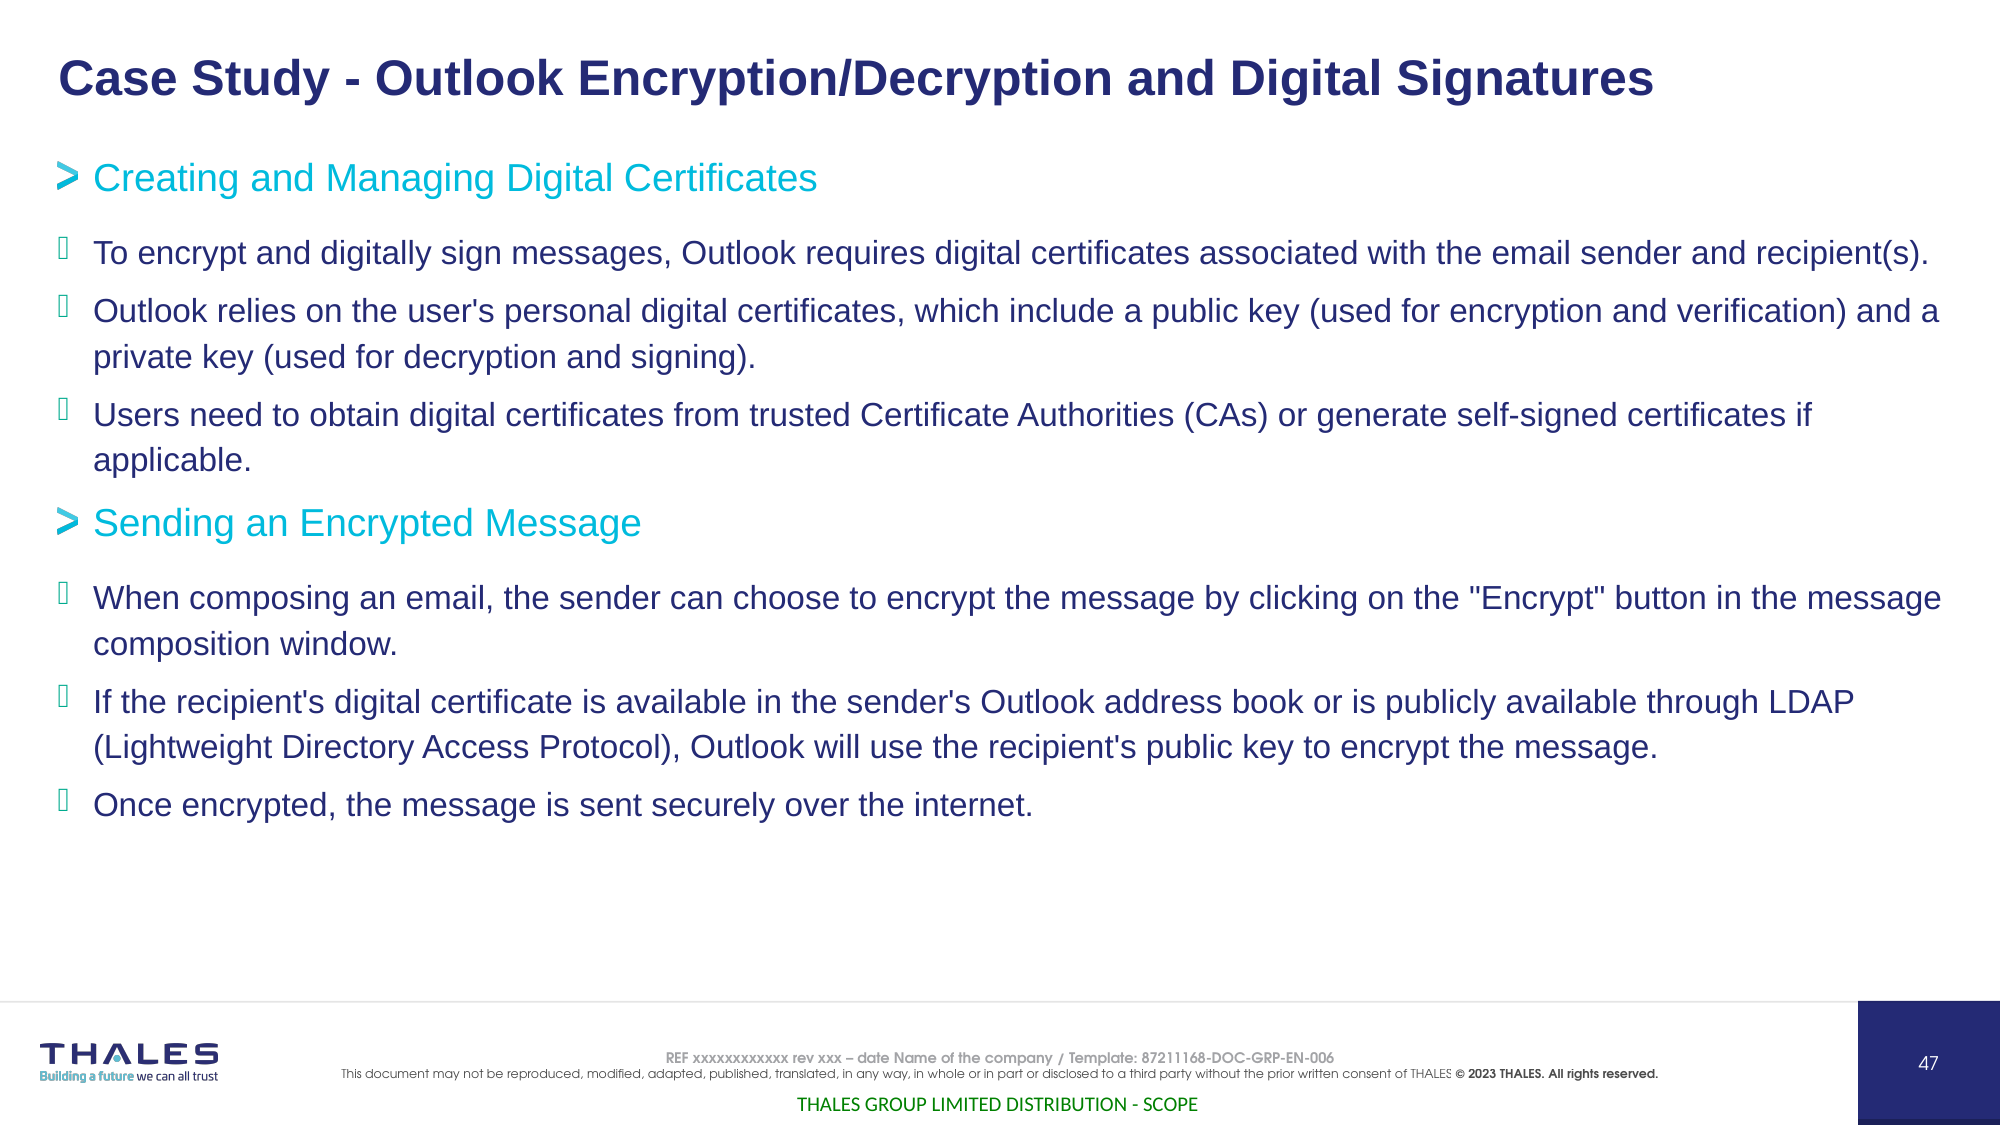

# Case Study - Outlook Encryption/Decryption and Digital Signatures
Creating and Managing Digital Certificates
To encrypt and digitally sign messages, Outlook requires digital certificates associated with the email sender and recipient(s).
Outlook relies on the user's personal digital certificates, which include a public key (used for encryption and verification) and a private key (used for decryption and signing).
Users need to obtain digital certificates from trusted Certificate Authorities (CAs) or generate self-signed certificates if applicable.
Sending an Encrypted Message
When composing an email, the sender can choose to encrypt the message by clicking on the "Encrypt" button in the message composition window.
If the recipient's digital certificate is available in the sender's Outlook address book or is publicly available through LDAP (Lightweight Directory Access Protocol), Outlook will use the recipient's public key to encrypt the message.
Once encrypted, the message is sent securely over the internet.